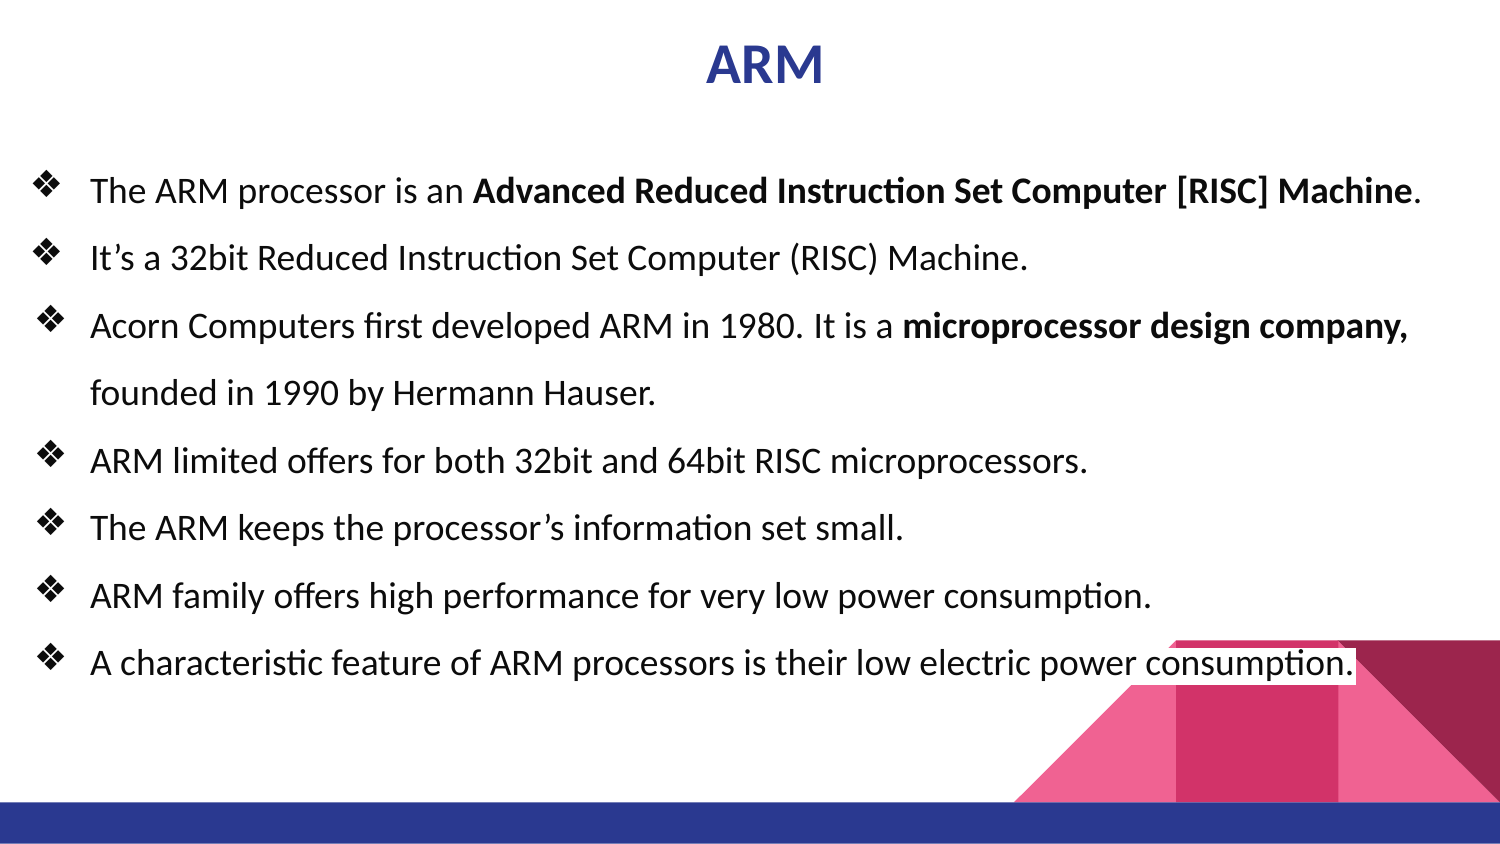

# ARM
The ARM processor is an Advanced Reduced Instruction Set Computer [RISC] Machine.
It’s a 32bit Reduced Instruction Set Computer (RISC) Machine.
Acorn Computers first developed ARM in 1980. It is a microprocessor design company, founded in 1990 by Hermann Hauser.
ARM limited offers for both 32bit and 64bit RISC microprocessors.
The ARM keeps the processor’s information set small.
ARM family offers high performance for very low power consumption.
A characteristic feature of ARM processors is their low electric power consumption.